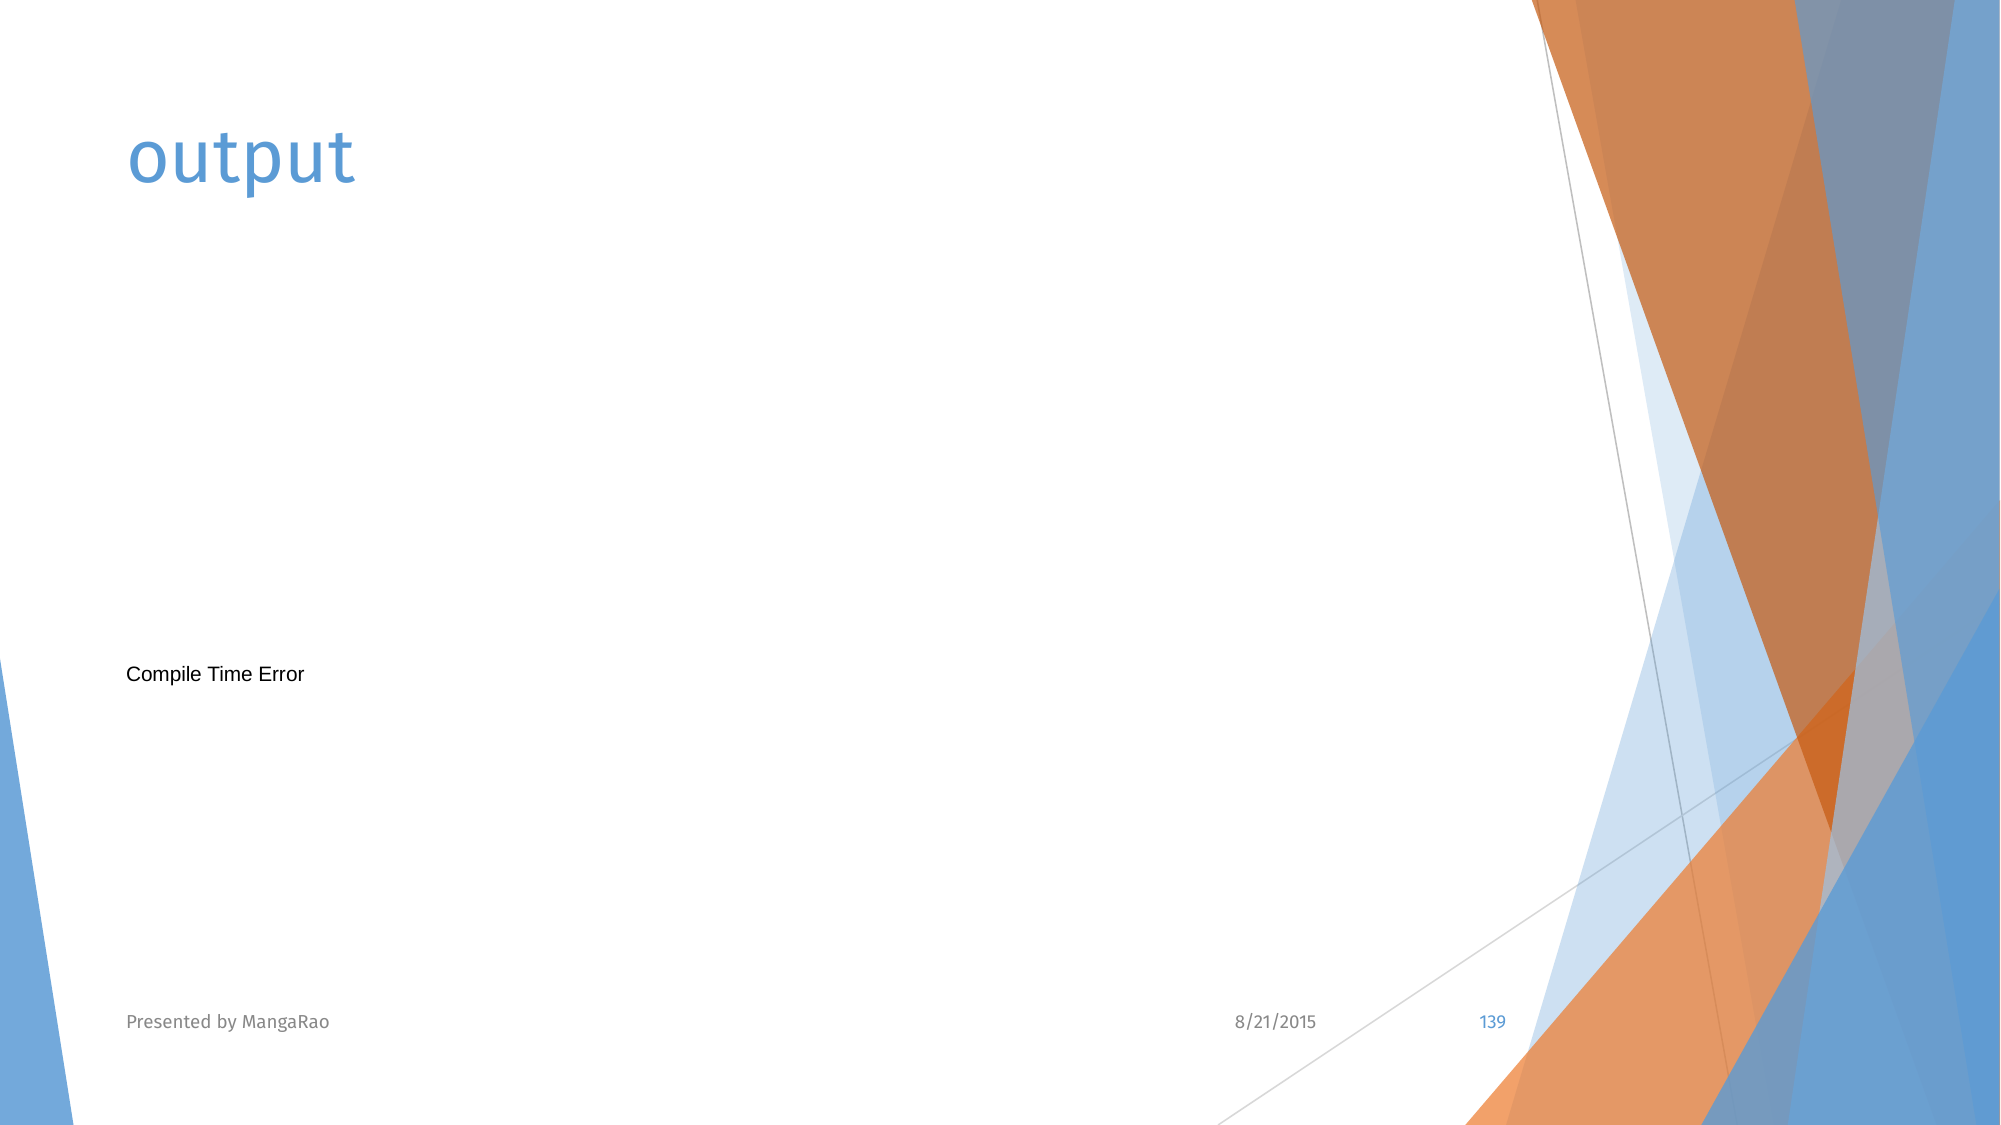

# output
Compile Time Error
Presented by MangaRao
8/21/2015
139